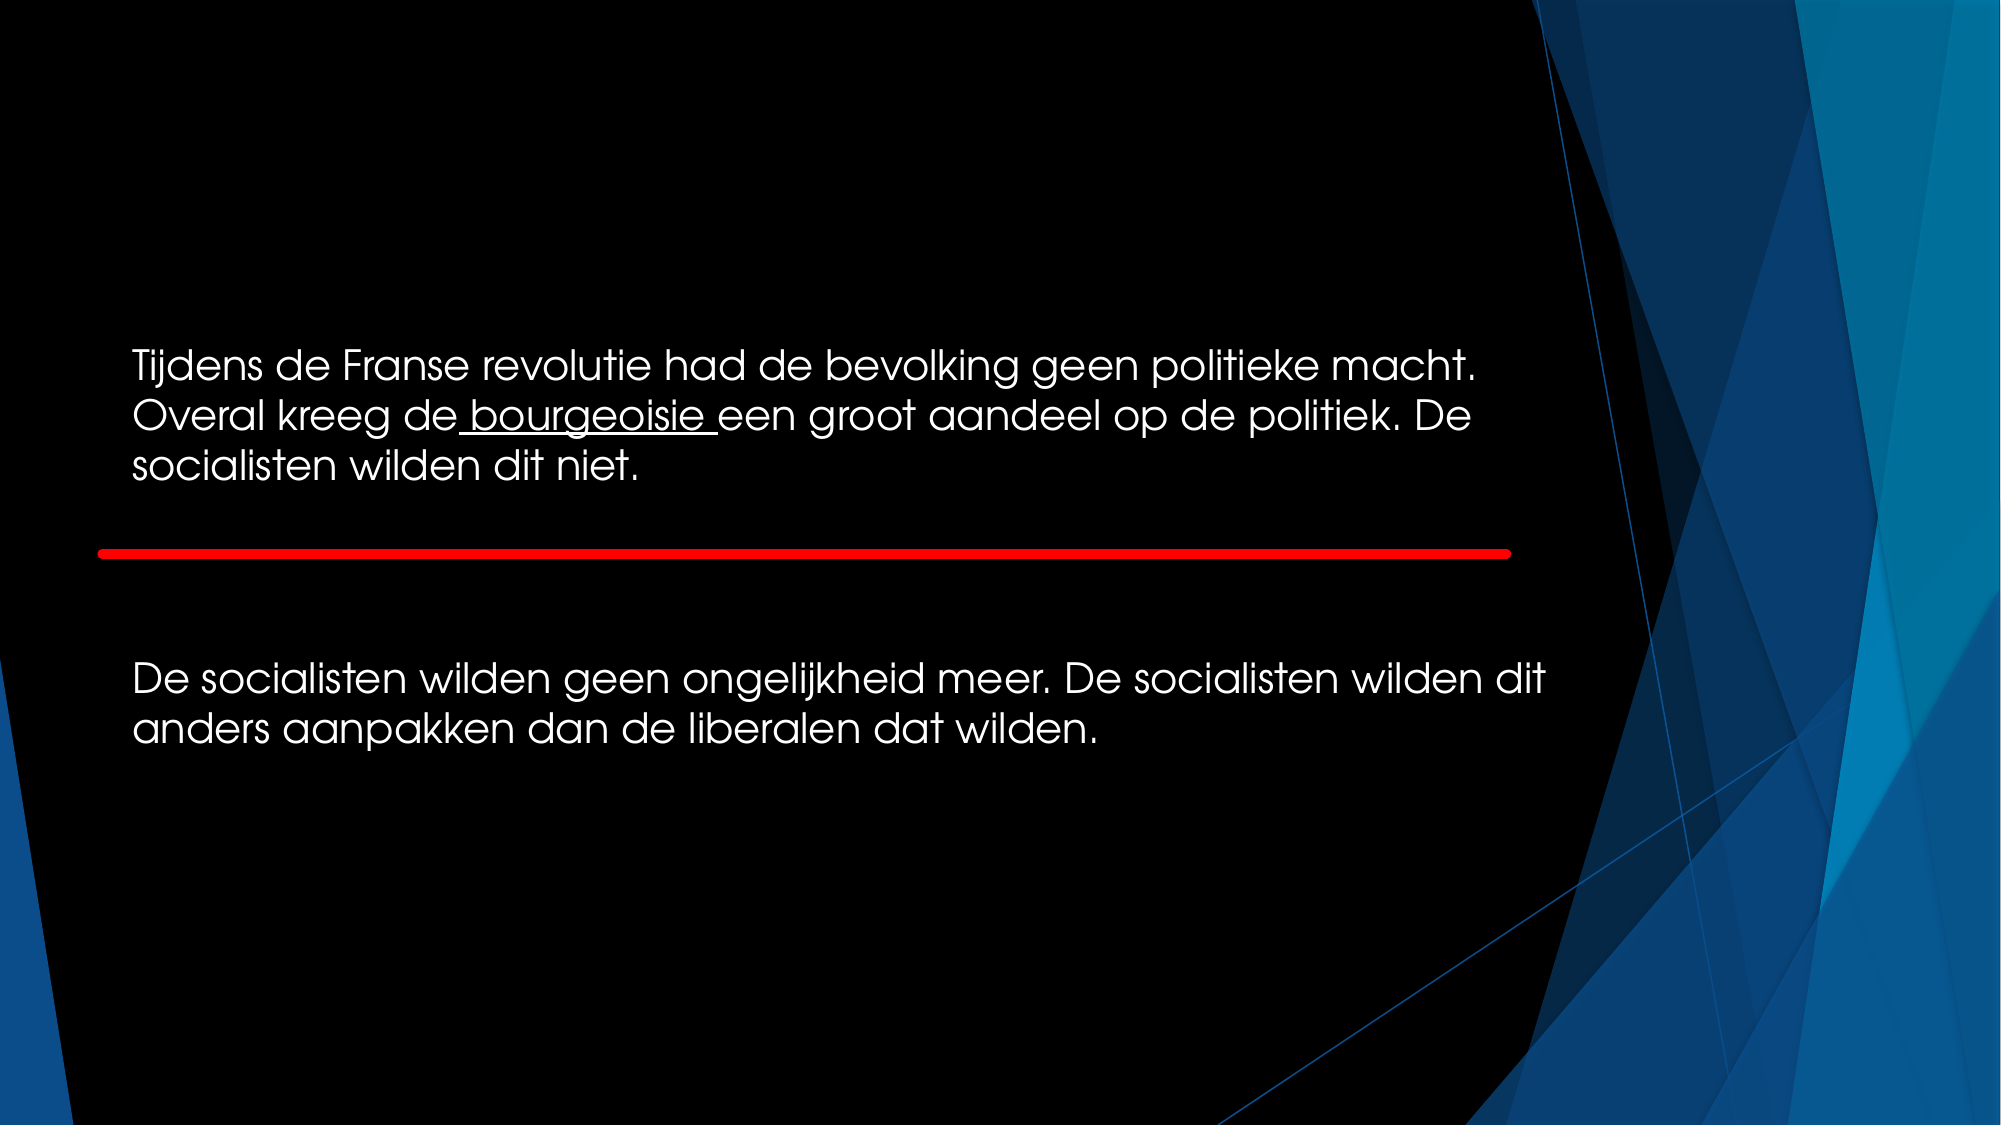

Tijdens de Franse revolutie had de bevolking geen politieke macht. Overal kreeg de bourgeoisie een groot aandeel op de politiek. De socialisten wilden dit niet.

De socialisten wilden geen ongelijkheid meer. De socialisten wilden dit anders aanpakken dan de liberalen dat wilden.